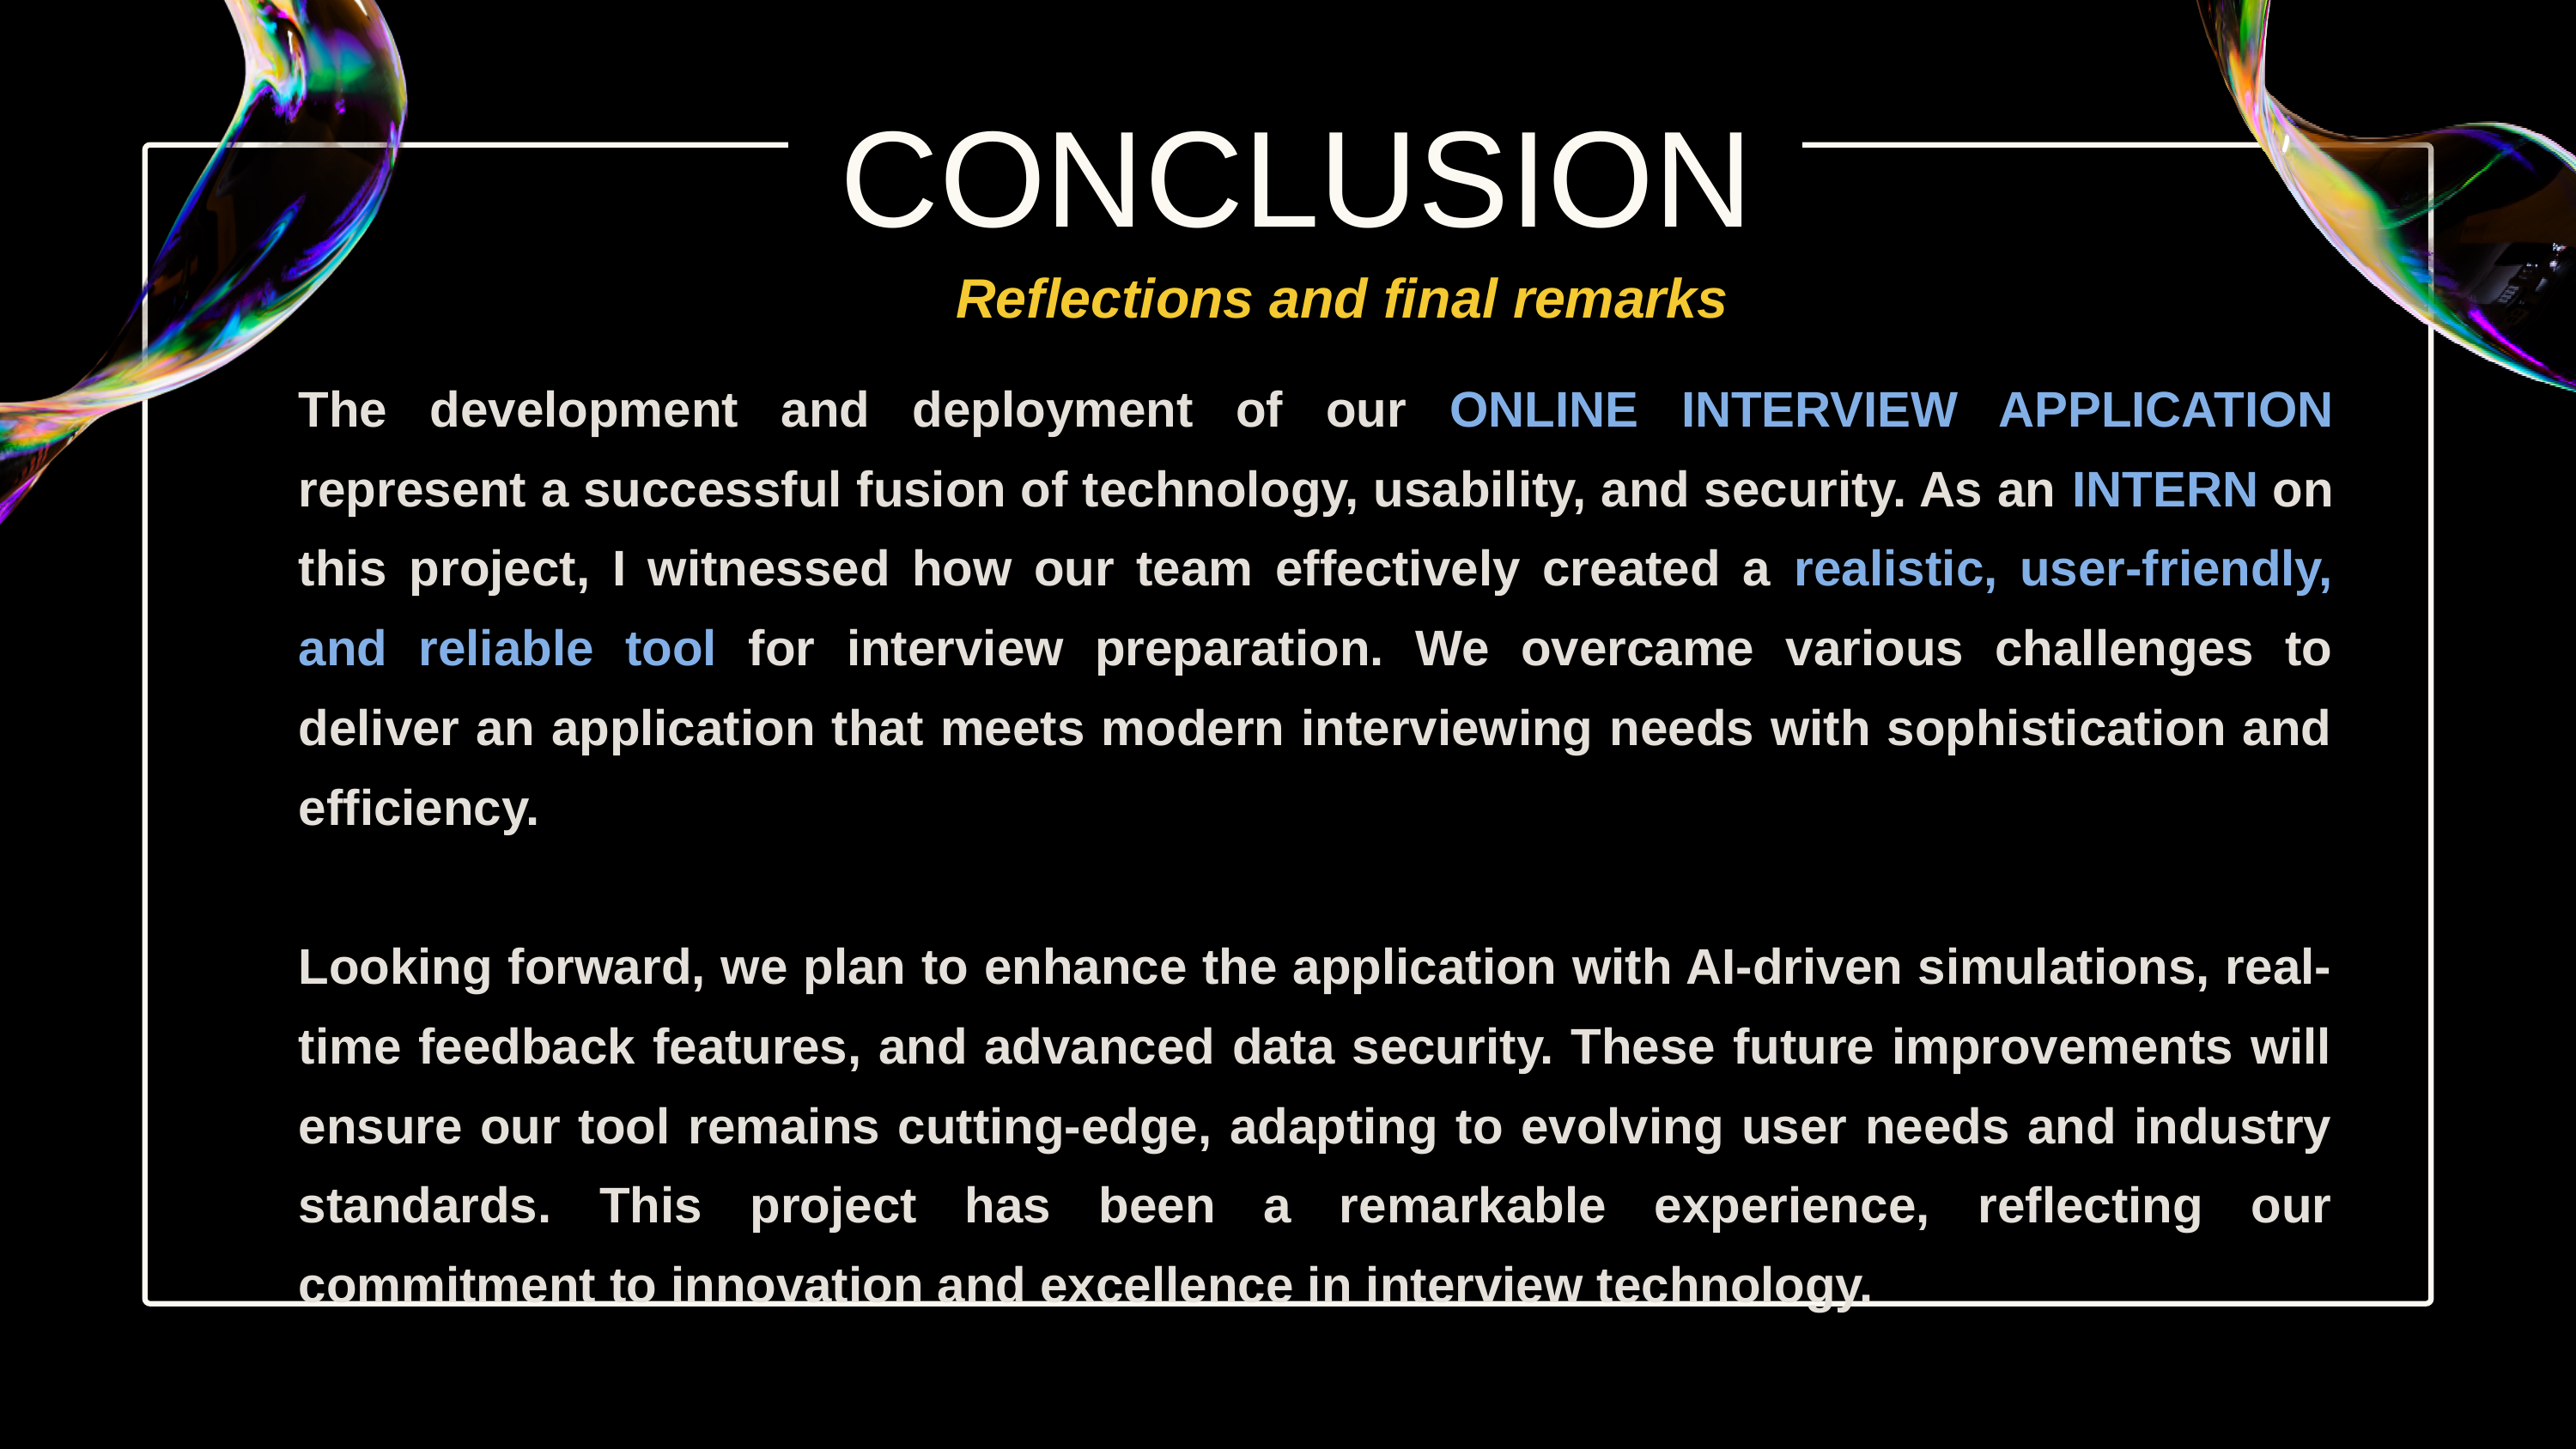

CONCLUSION

Reflections and final remarks
The development and deployment of our ONLINE INTERVIEW APPLICATION represent a successful fusion of technology, usability, and security. As an INTERN on this project, I witnessed how our team effectively created a realistic, user-friendly, and reliable tool for interview preparation. We overcame various challenges to deliver an application that meets modern interviewing needs with sophistication and efficiency.

Looking forward, we plan to enhance the application with AI-driven simulations, real-time feedback features, and advanced data security. These future improvements will ensure our tool remains cutting-edge, adapting to evolving user needs and industry standards. This project has been a remarkable experience, reflecting our commitment to innovation and excellence in interview technology.